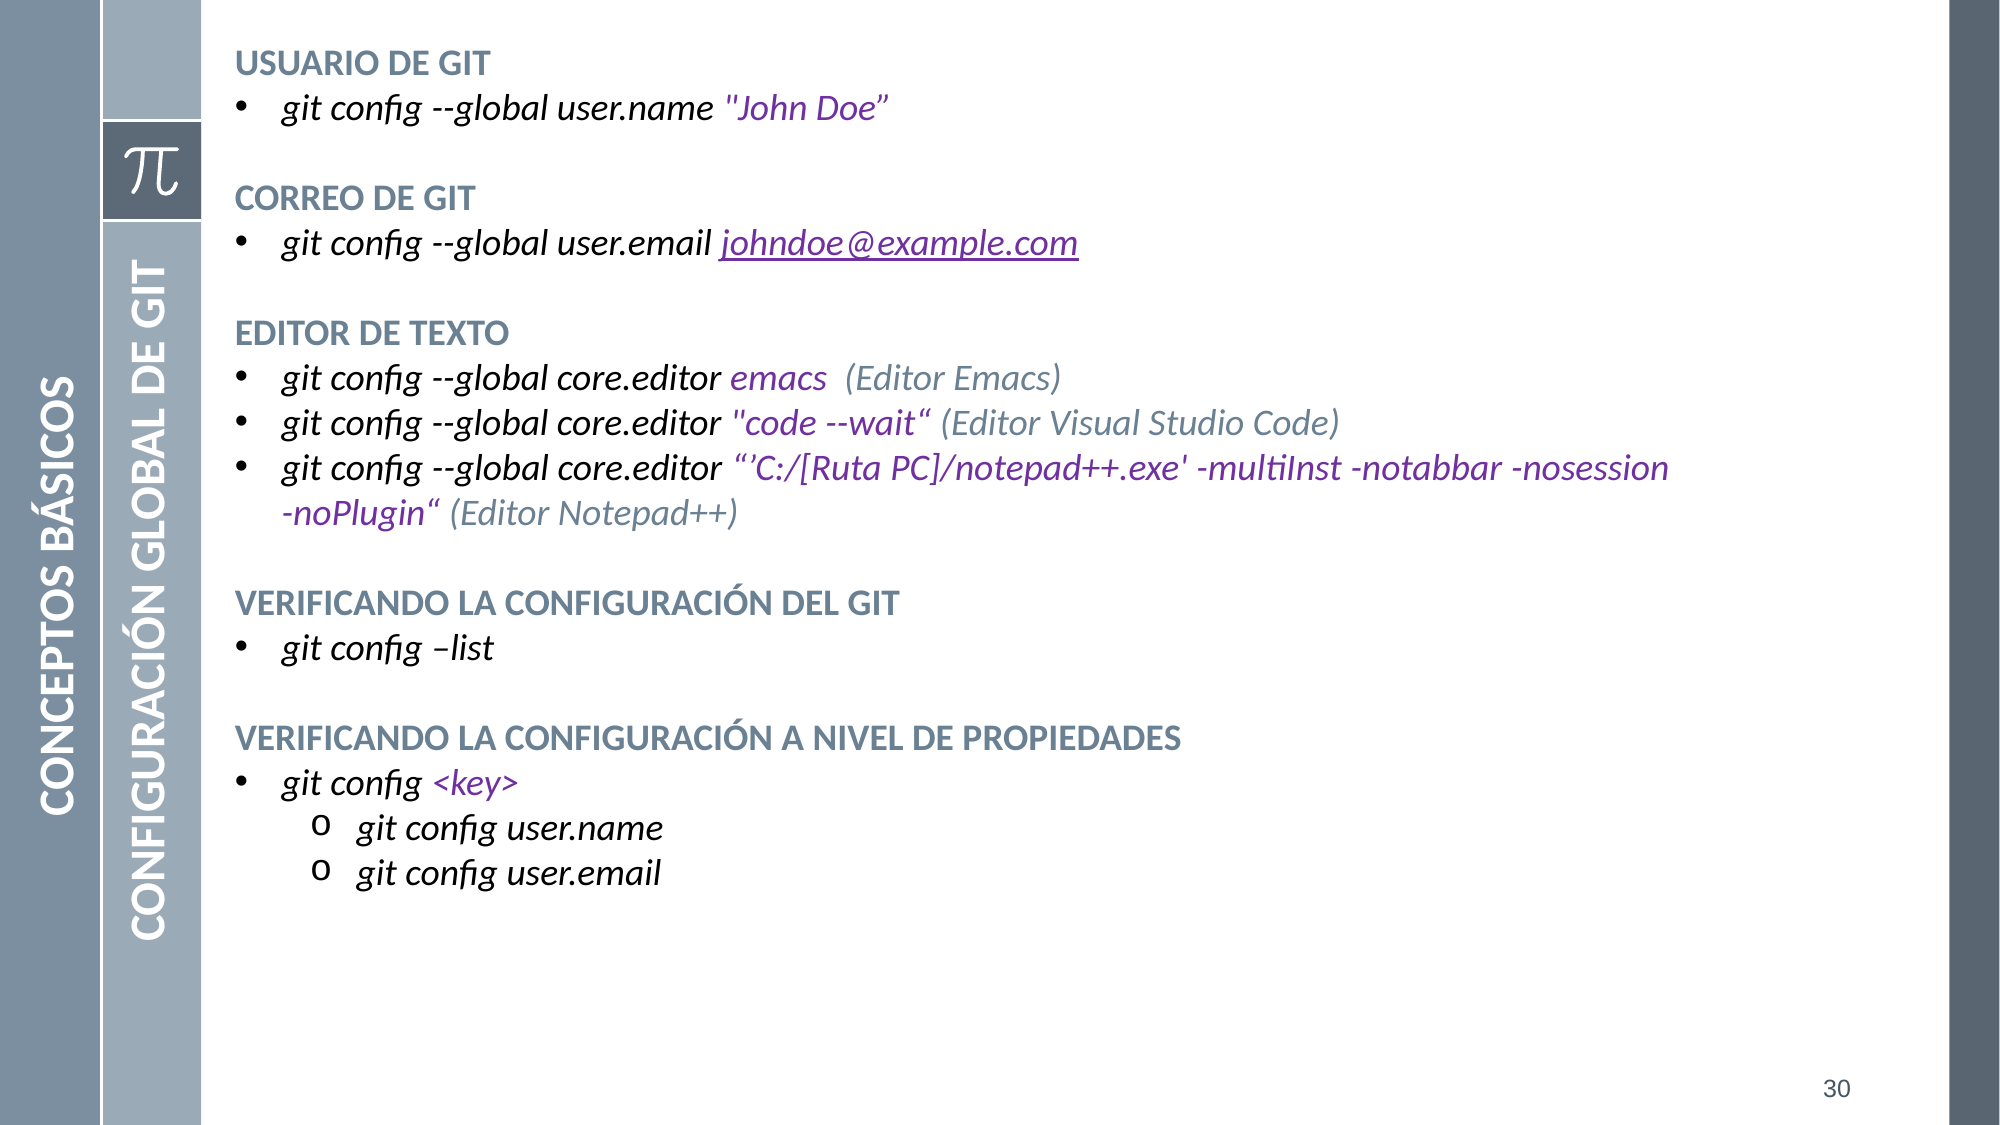

USUARIO DE GIT
git config --global user.name "John Doe”

CORREO DE GIT
git config --global user.email johndoe@example.com

EDITOR DE TEXTO
git config --global core.editor emacs  (Editor Emacs)
git config --global core.editor "code --wait“ (Editor Visual Studio Code)
git config --global core.editor “’C:/[Ruta PC]/notepad++.exe' -multiInst -notabbar -nosession -noPlugin“ (Editor Notepad++)

VERIFICANDO LA CONFIGURACIÓN DEL GIT
git config –list

VERIFICANDO LA CONFIGURACIÓN A NIVEL DE PROPIEDADES
git config <key>
git config user.name
git config user.email

CONCEPTOS BÁSICOS
CONFIGURACIÓN GLOBAL DE GIT
30